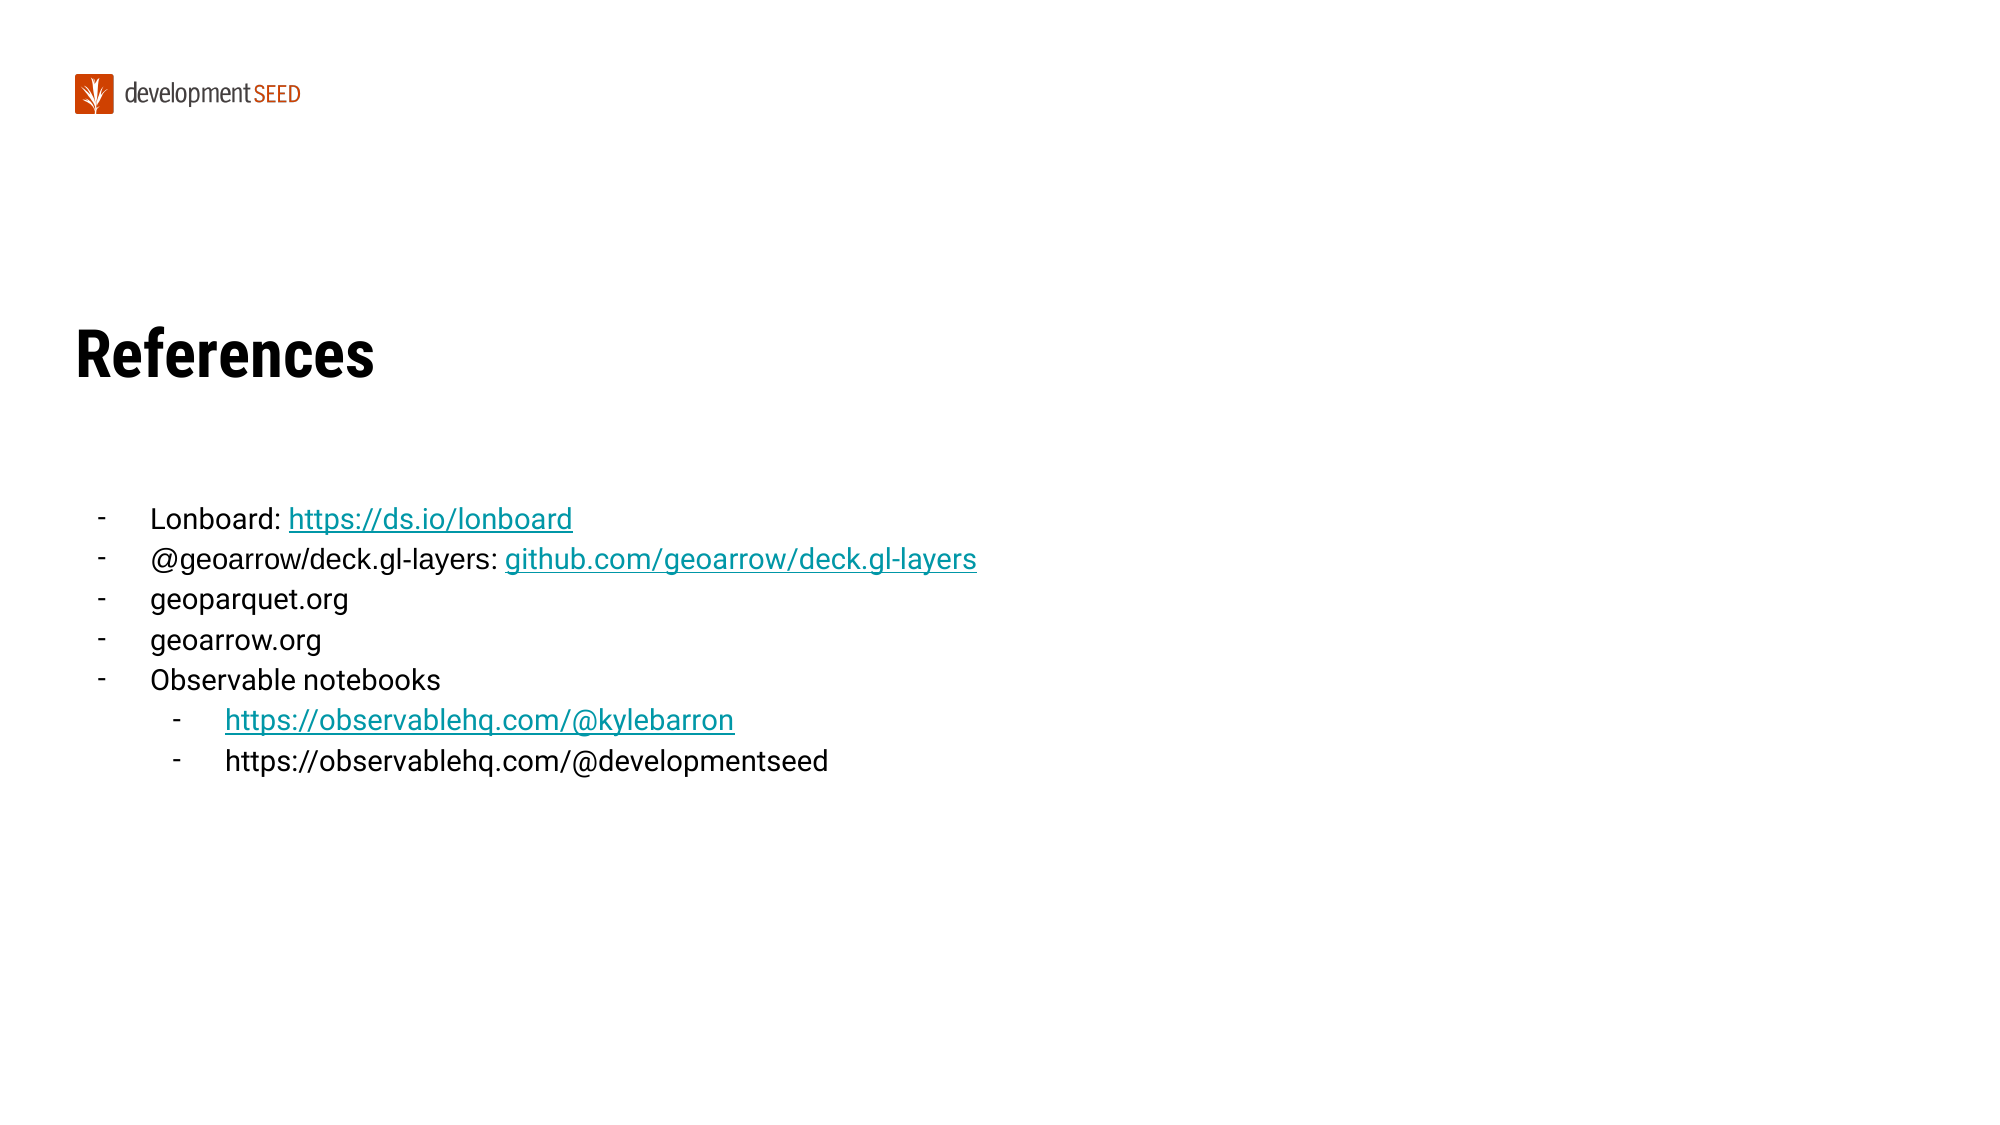

#
References
Lonboard: https://ds.io/lonboard
@geoarrow/deck.gl-layers: github.com/geoarrow/deck.gl-layers
geoparquet.org
geoarrow.org
Observable notebooks
https://observablehq.com/@kylebarron
https://observablehq.com/@developmentseed